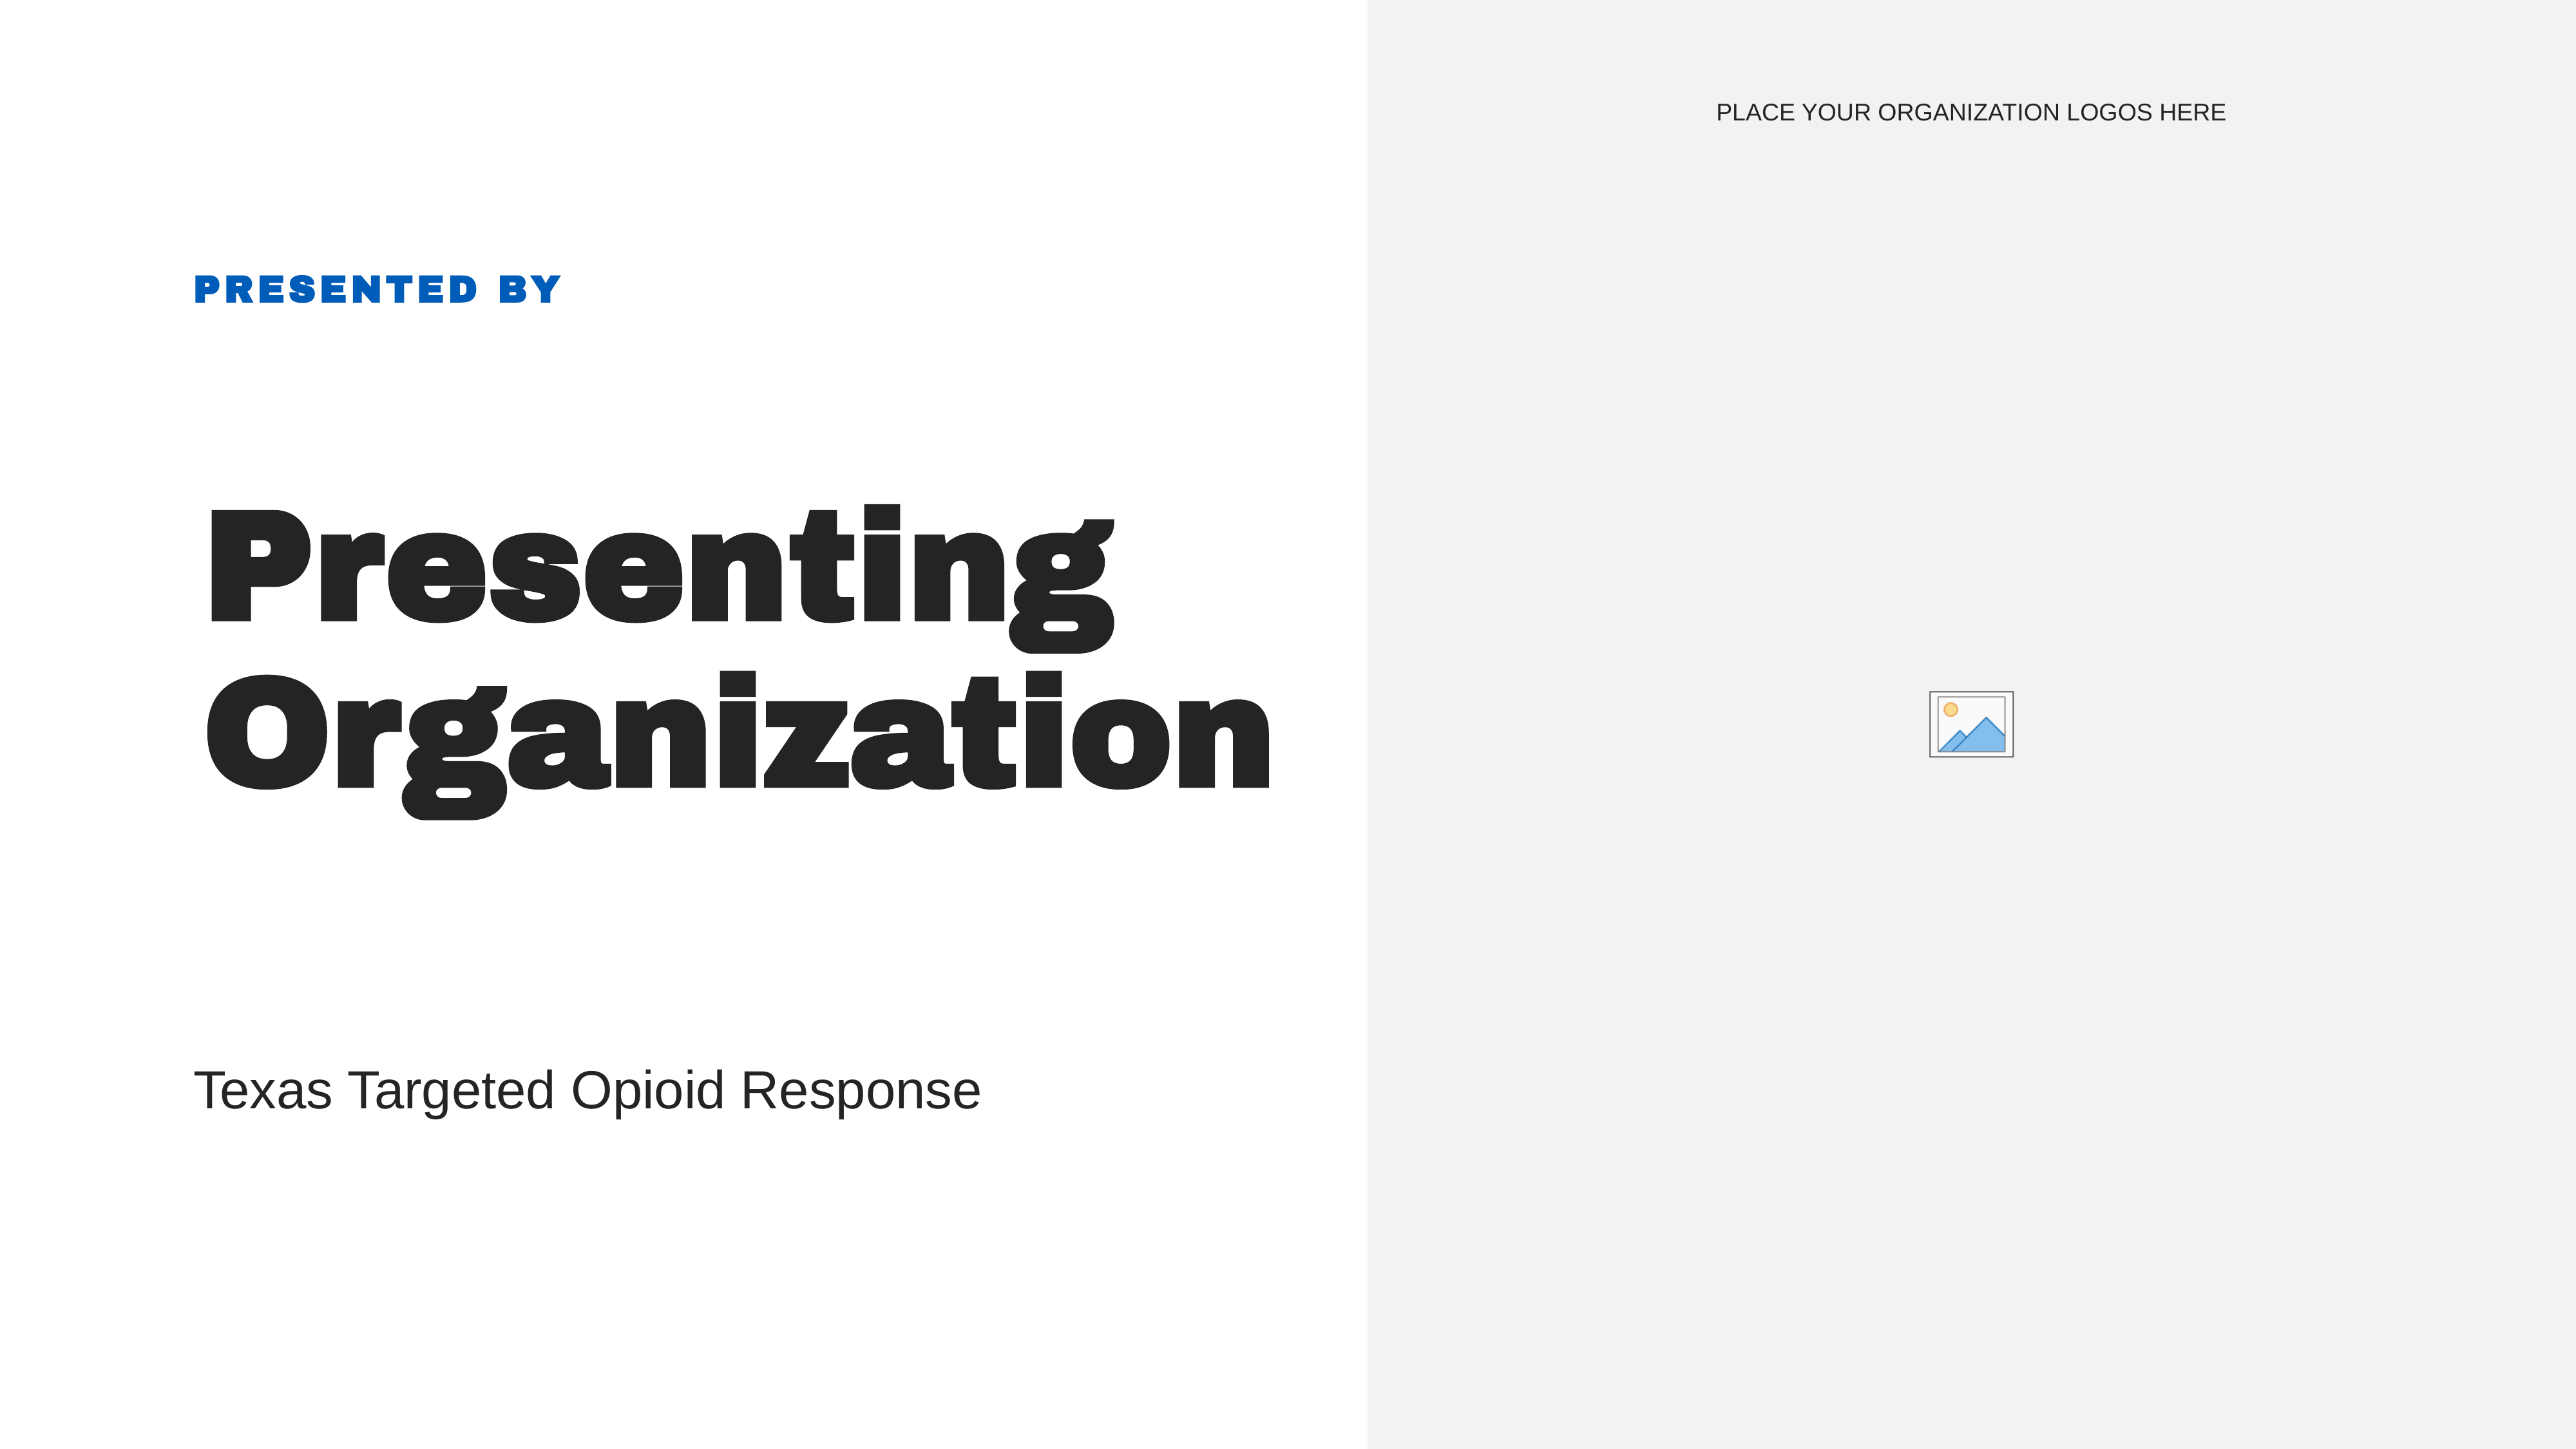

PRESENTED BY
# Presenting Organization
Texas Targeted Opioid Response